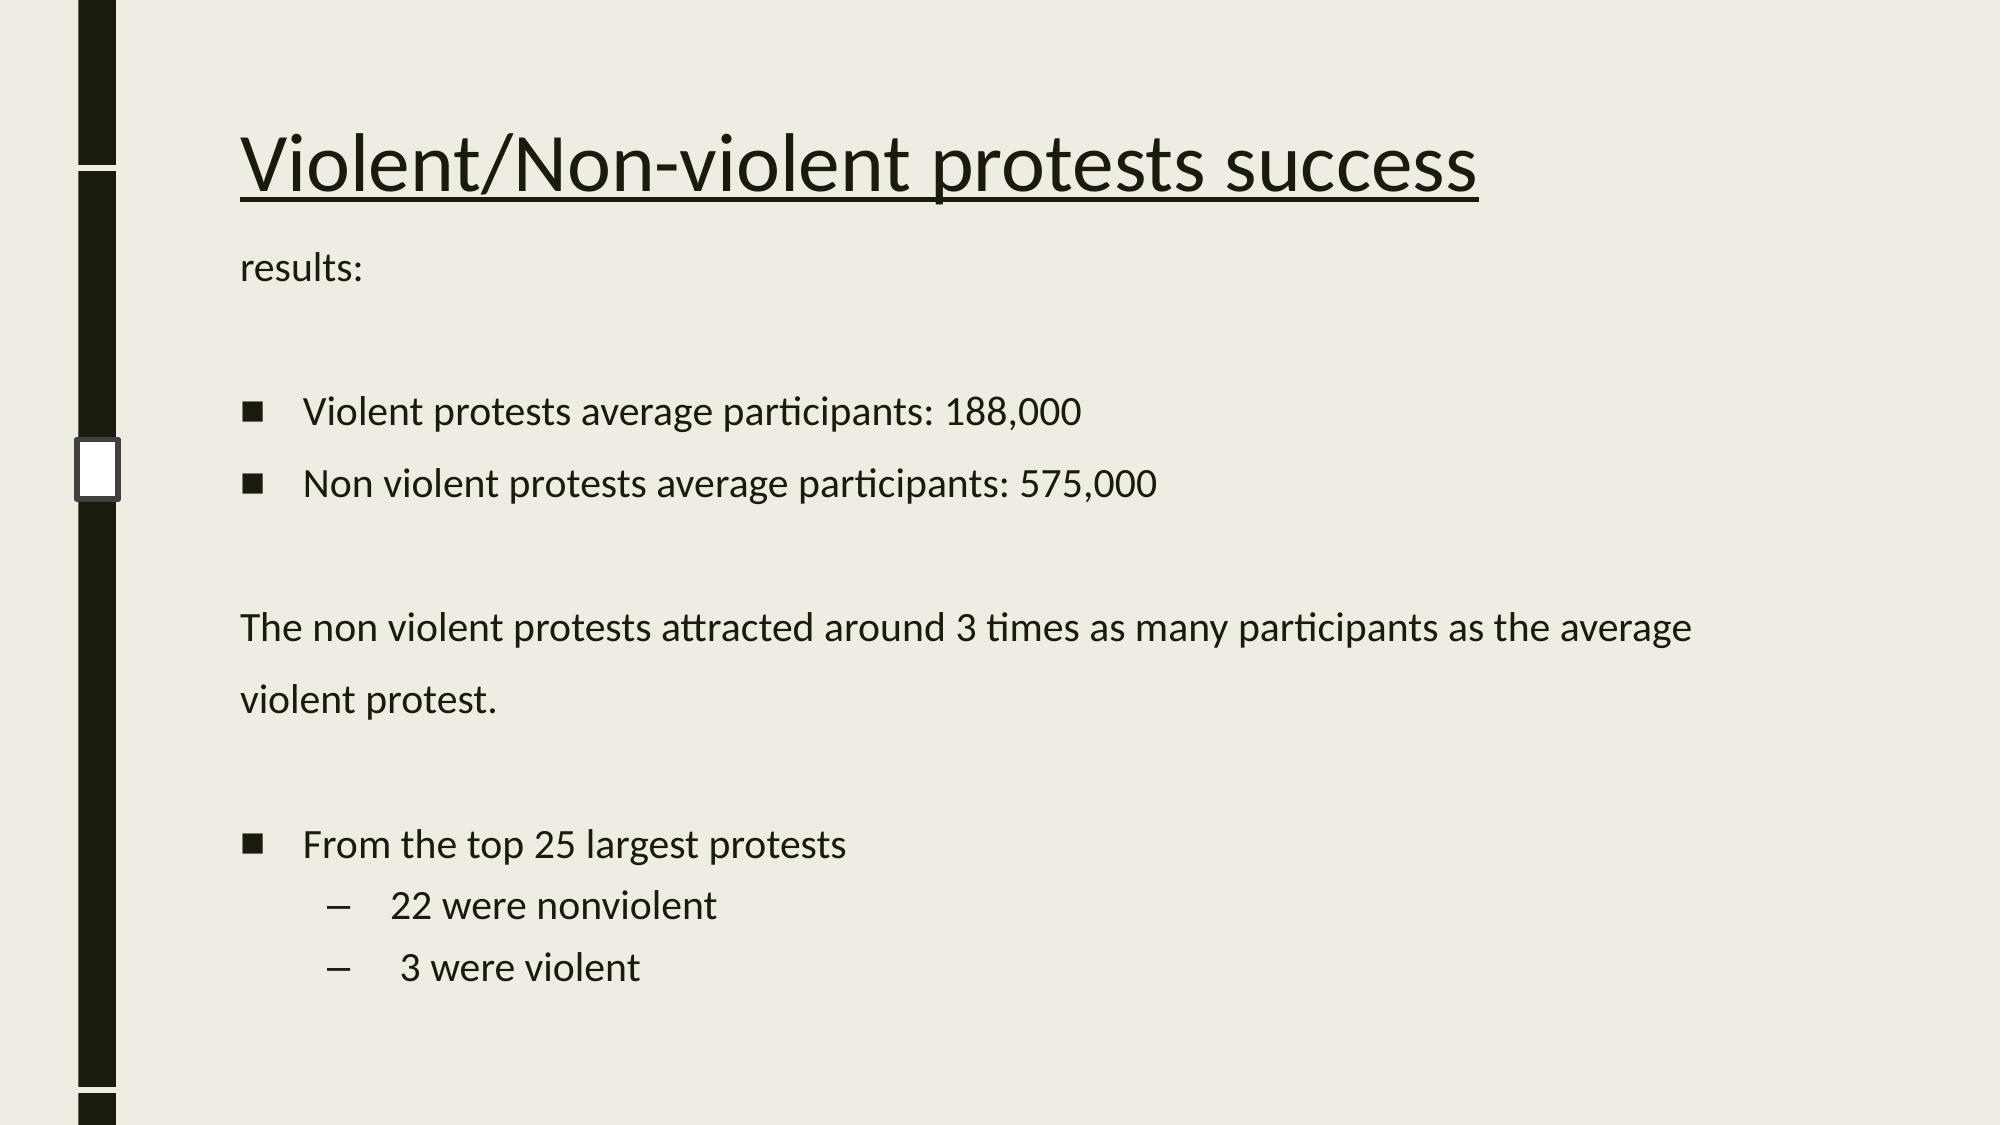

# Violent/Non-violent protests success
results:

Violent protests average participants: 188,000
Non violent protests average participants: 575,000

The non violent protests attracted around 3 times as many participants as the average
violent protest.

From the top 25 largest protests
22 were nonviolent
 3 were violent